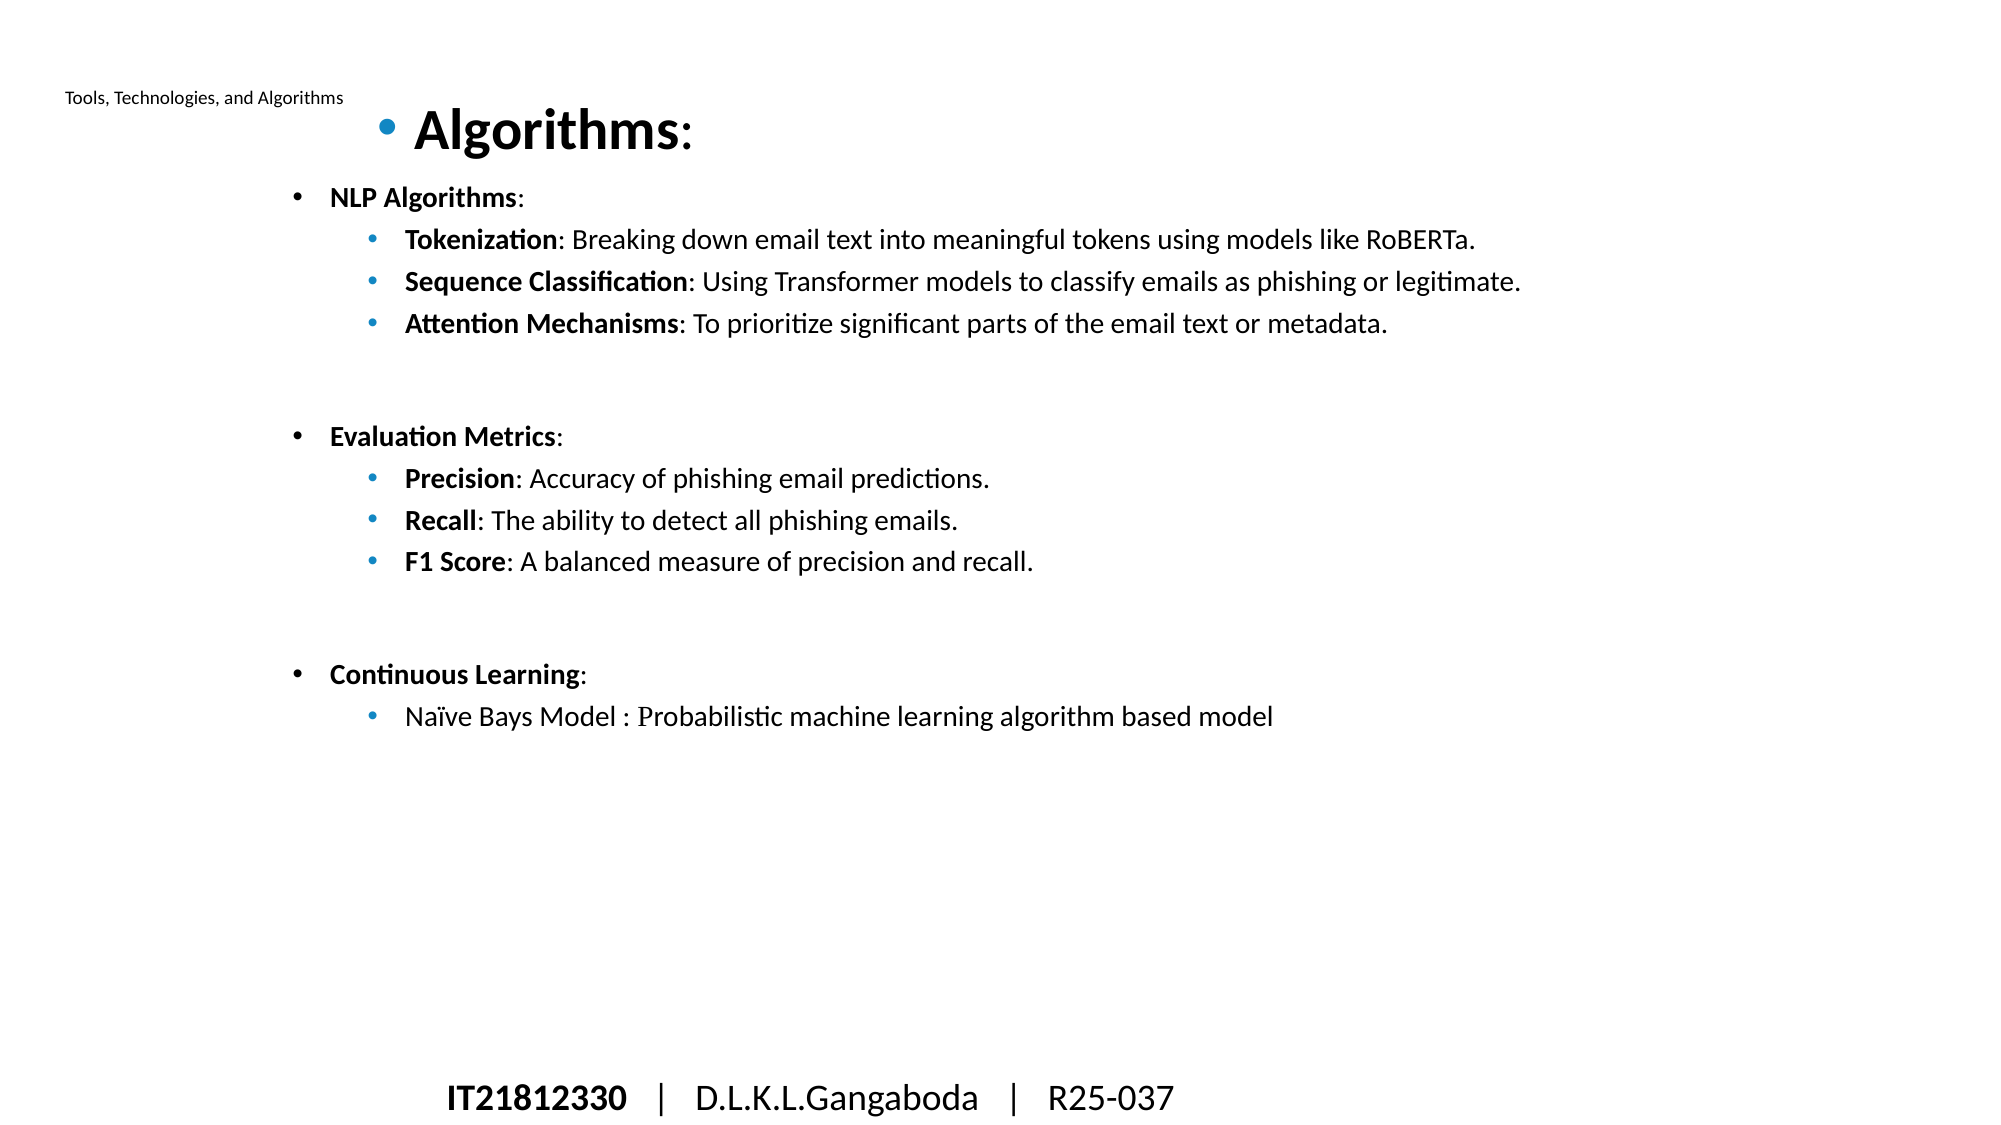

# Tools, Technologies, and Algorithms

Algorithms:
NLP Algorithms:
Tokenization: Breaking down email text into meaningful tokens using models like RoBERTa.
Sequence Classification: Using Transformer models to classify emails as phishing or legitimate.
Attention Mechanisms: To prioritize significant parts of the email text or metadata.

Evaluation Metrics:
Precision: Accuracy of phishing email predictions.
Recall: The ability to detect all phishing emails.
F1 Score: A balanced measure of precision and recall.

Continuous Learning:
Naïve Bays Model : Probabilistic machine learning algorithm based model

IT21812330   |   D.L.K.L.Gangaboda   |   R25-037